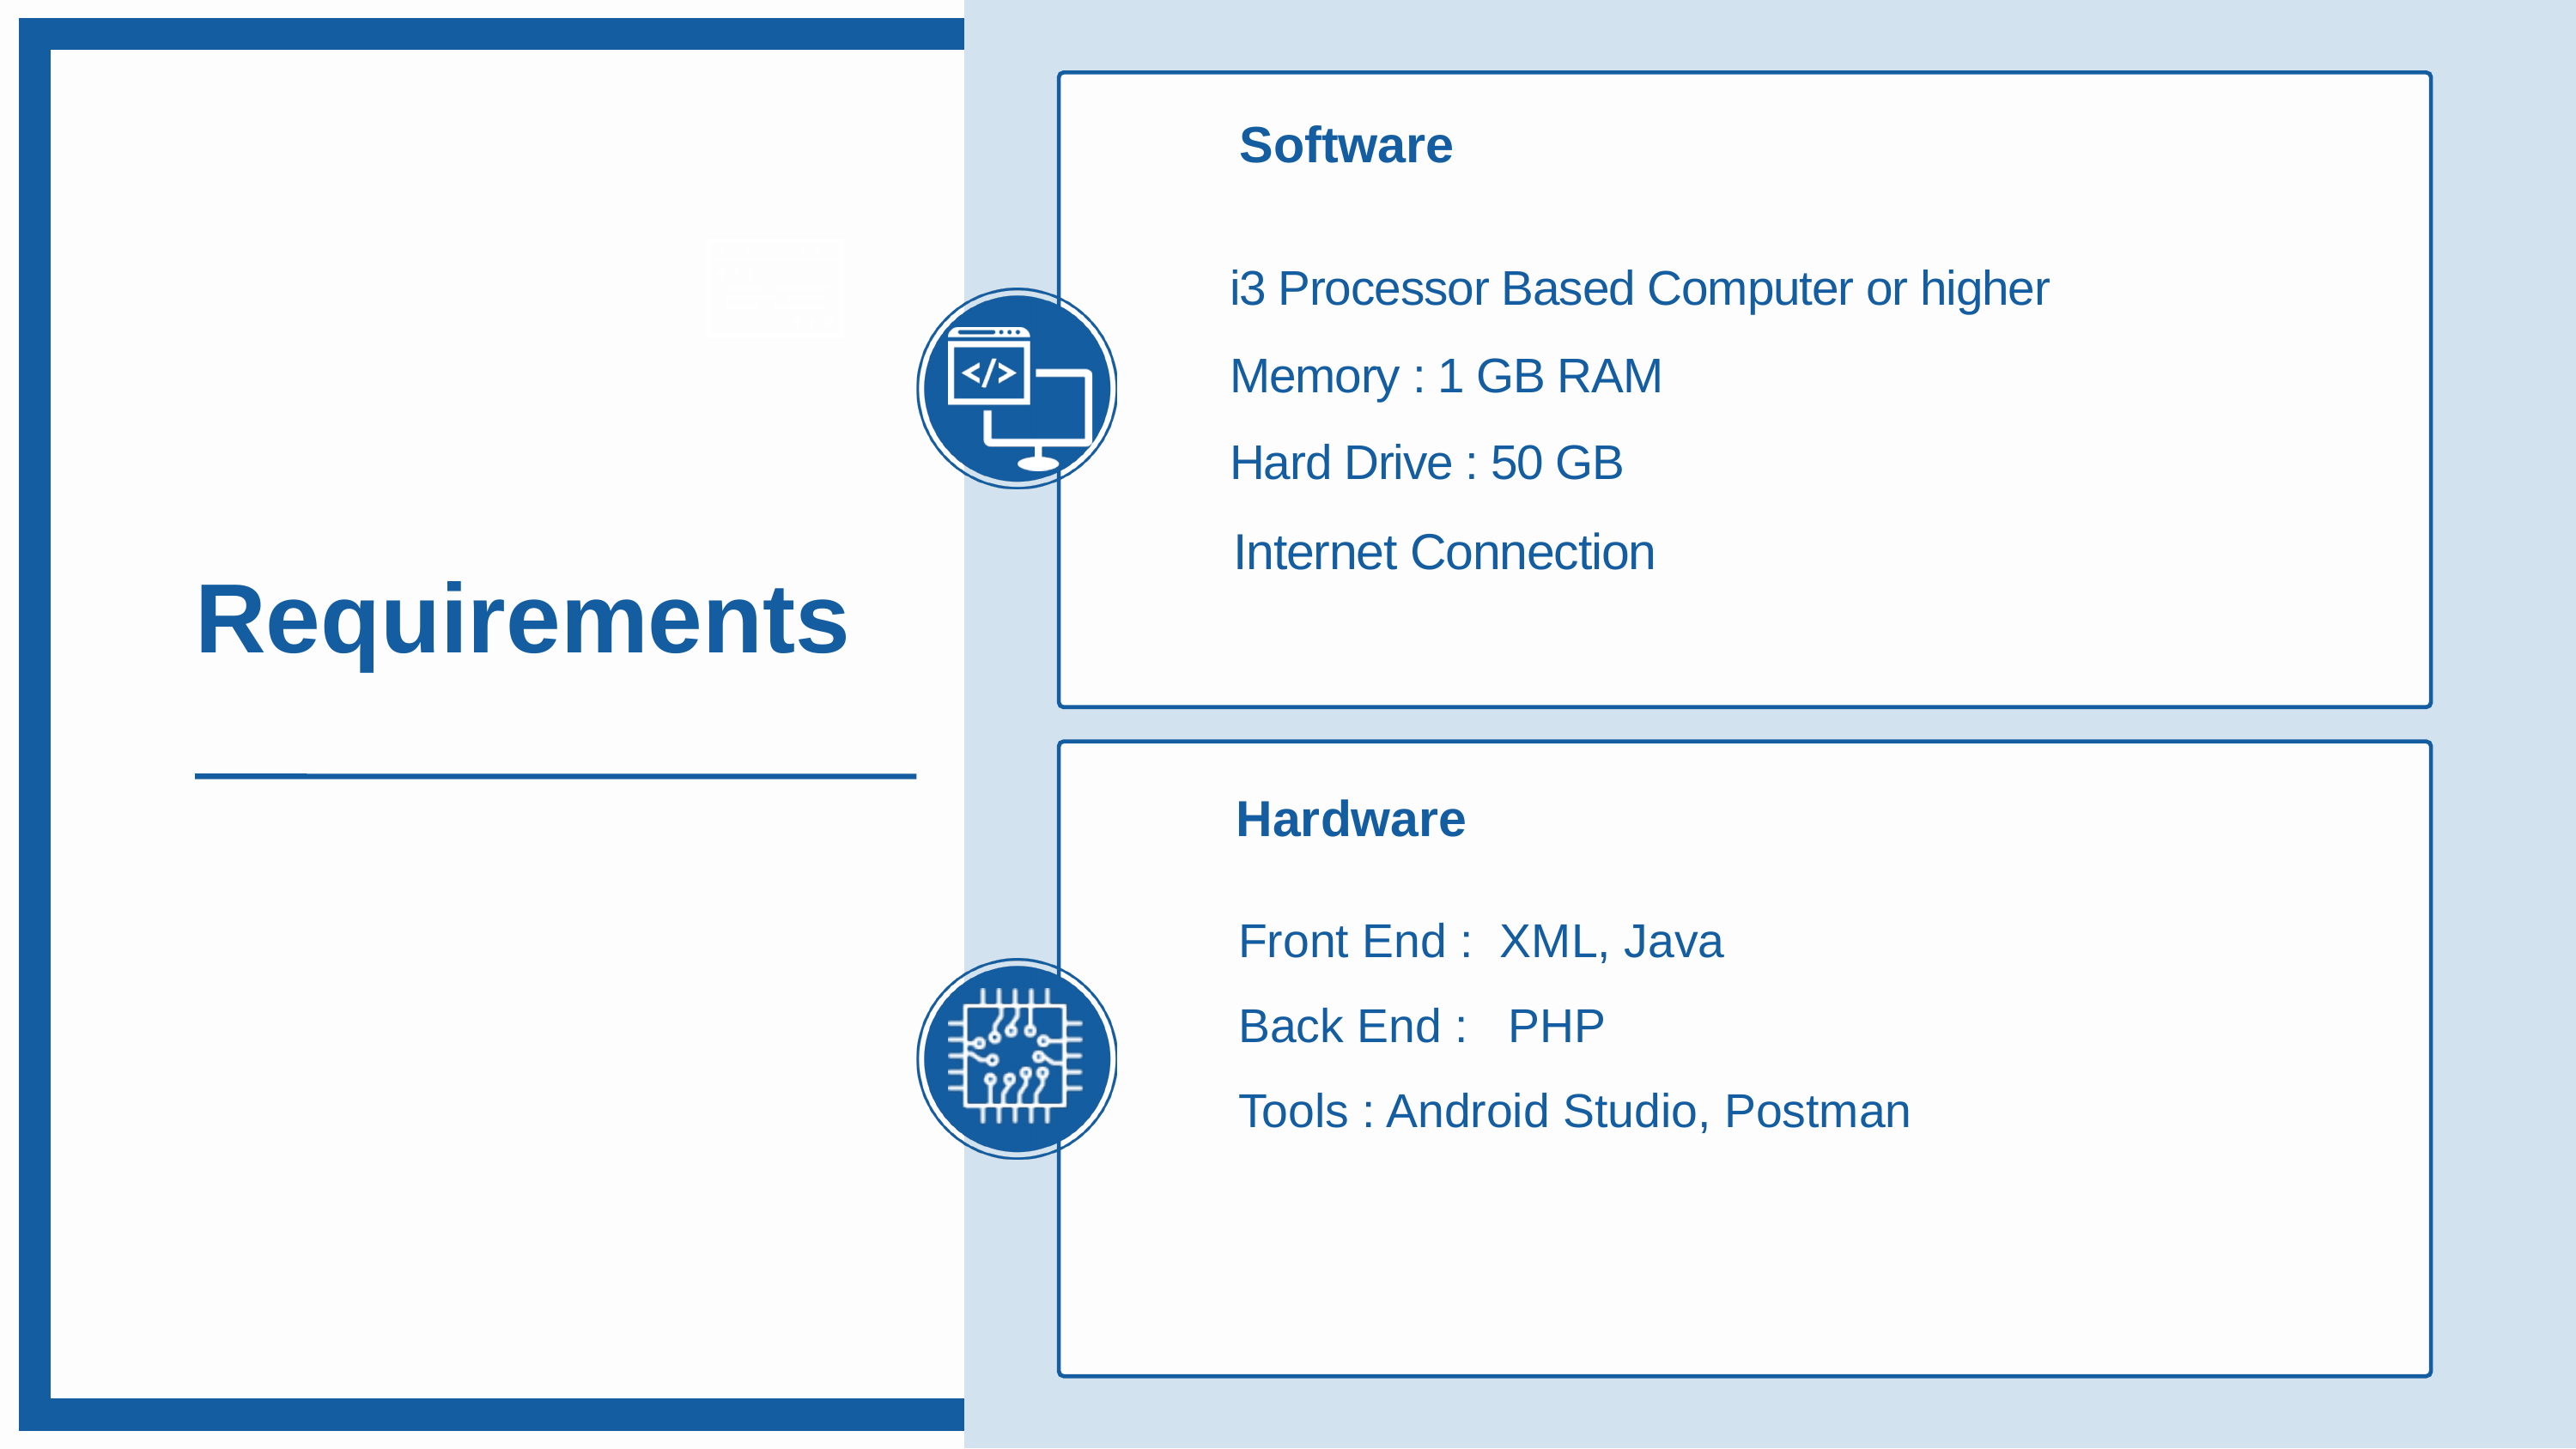

Software
      i3 Processor Based Computer or higher
      Memory : 1 GB RAM
      Hard Drive : 50 GB
      Internet Connection

Requirements

Hardware

Front End :  XML, Java
Back End :   PHP
Tools : Android Studio, Postman